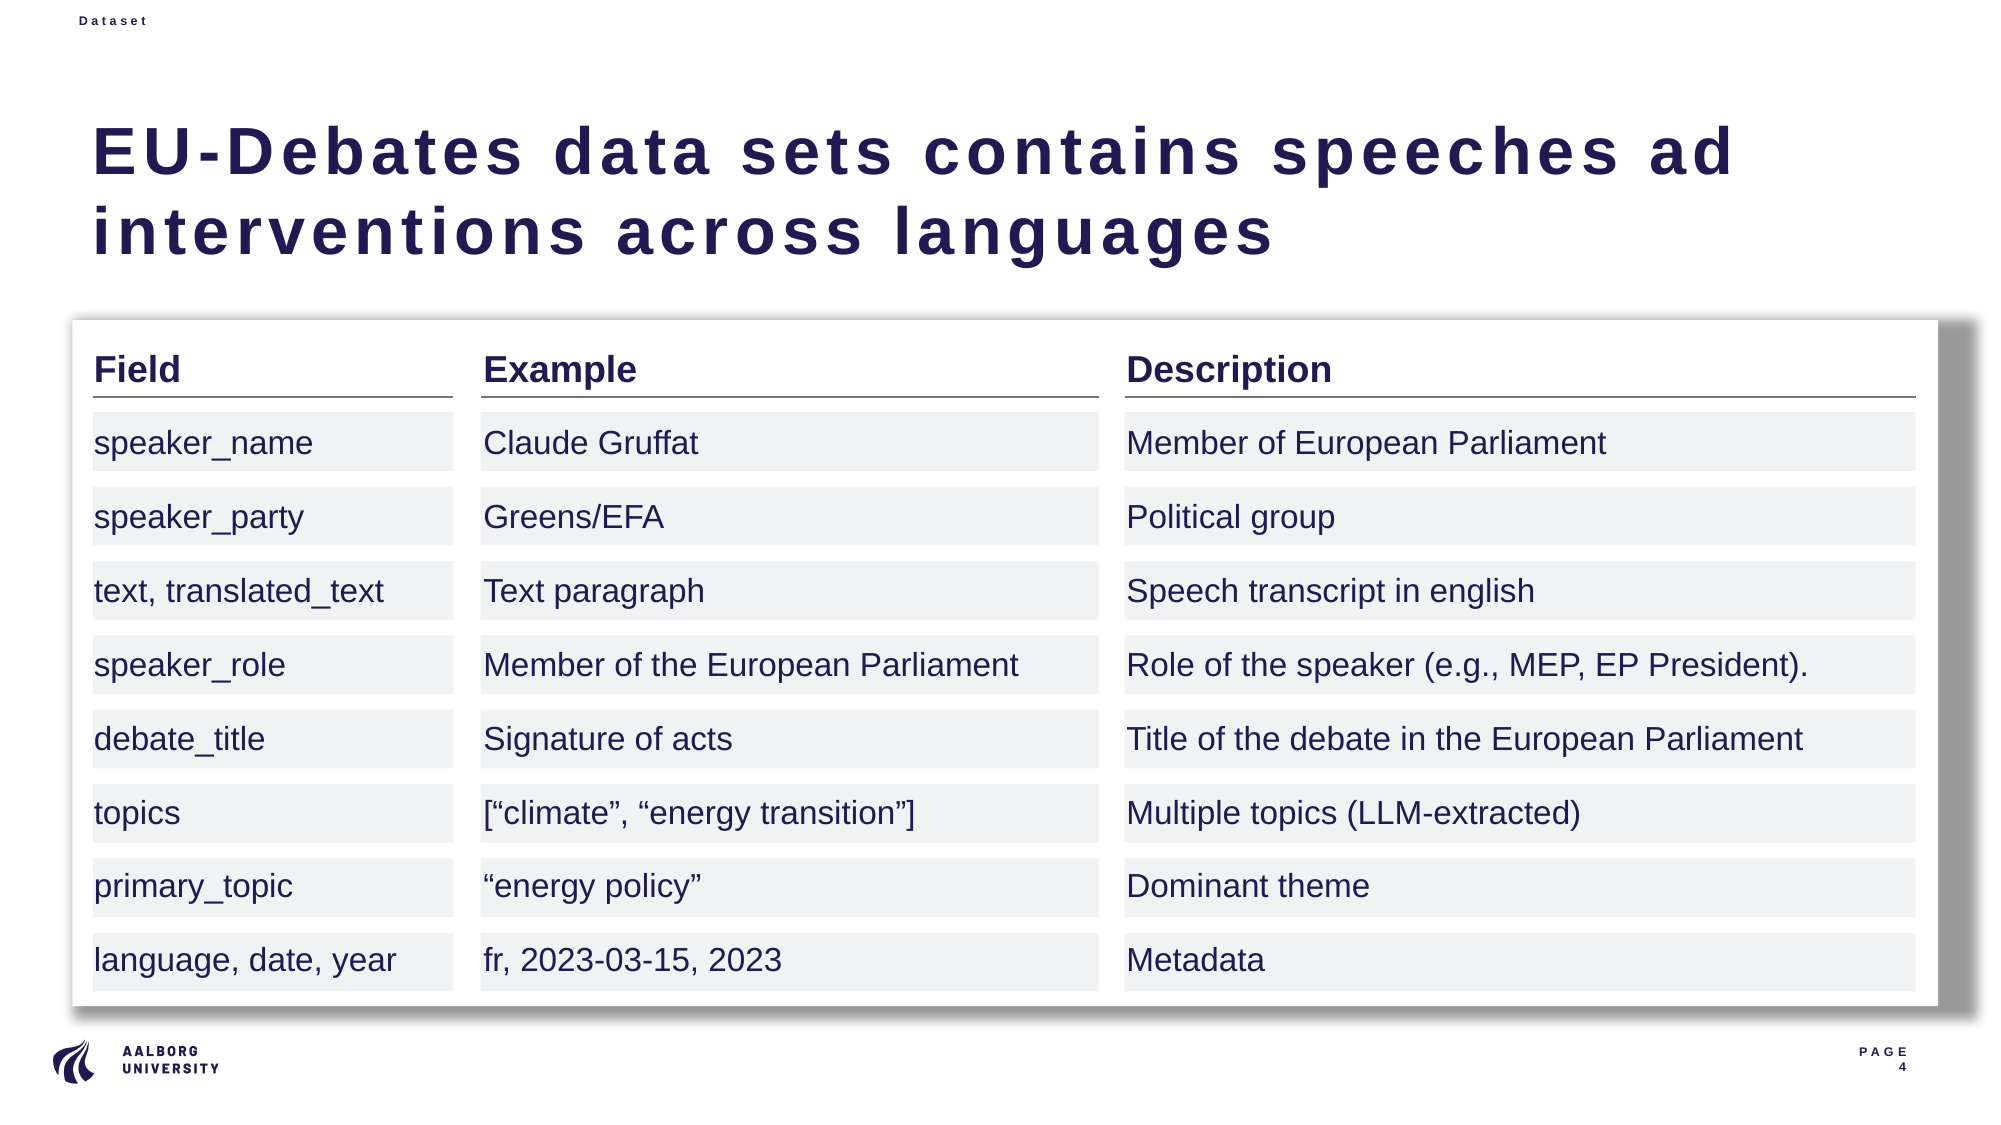

Dataset
# EU-Debates data sets contains speeches ad interventions across languages

| Field | Example | Description |
| --- | --- | --- |
| speaker\_name | Claude Gruffat | Member of European Parliament |
| speaker\_party | Greens/EFA | Political group |
| text, translated\_text | Text paragraph | Speech transcript in english |
| speaker\_role | Member of the European Parliament | Role of the speaker (e.g., MEP, EP President). |
| debate\_title | Signature of acts | Title of the debate in the European Parliament |
| topics | [“climate”, “energy transition”] | Multiple topics (LLM-extracted) |
| primary\_topic | “energy policy” | Dominant theme |
| language, date, year | fr, 2023-03-15, 2023 | Metadata |